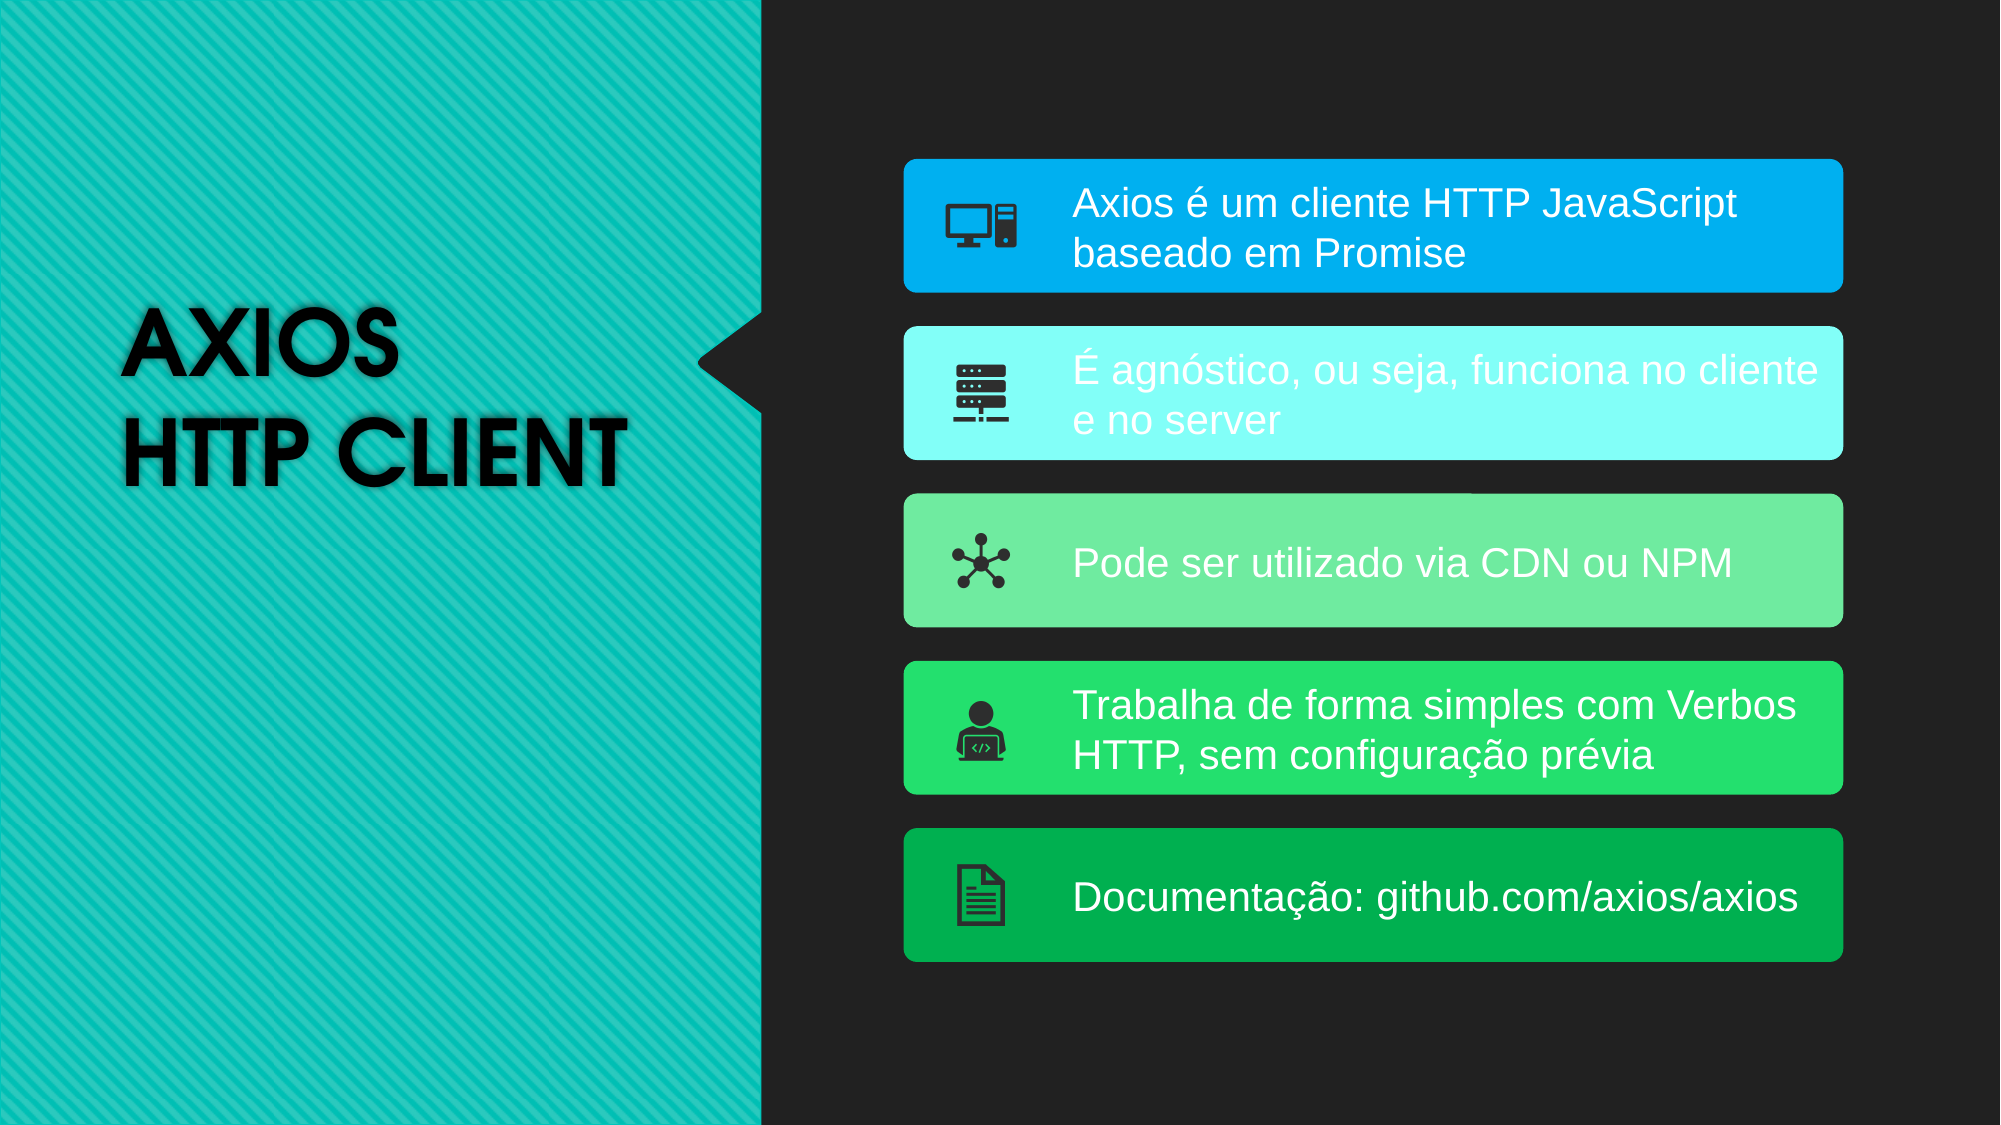

Axios é um cliente HTTP JavaScript baseado em Promise
É agnóstico, ou seja, funciona no cliente e no server
Pode ser utilizado via CDN ou NPM
Trabalha de forma simples com Verbos HTTP, sem configuração prévia
Documentação: github.com/axios/axios
# AXIOS HTTP CLIENT